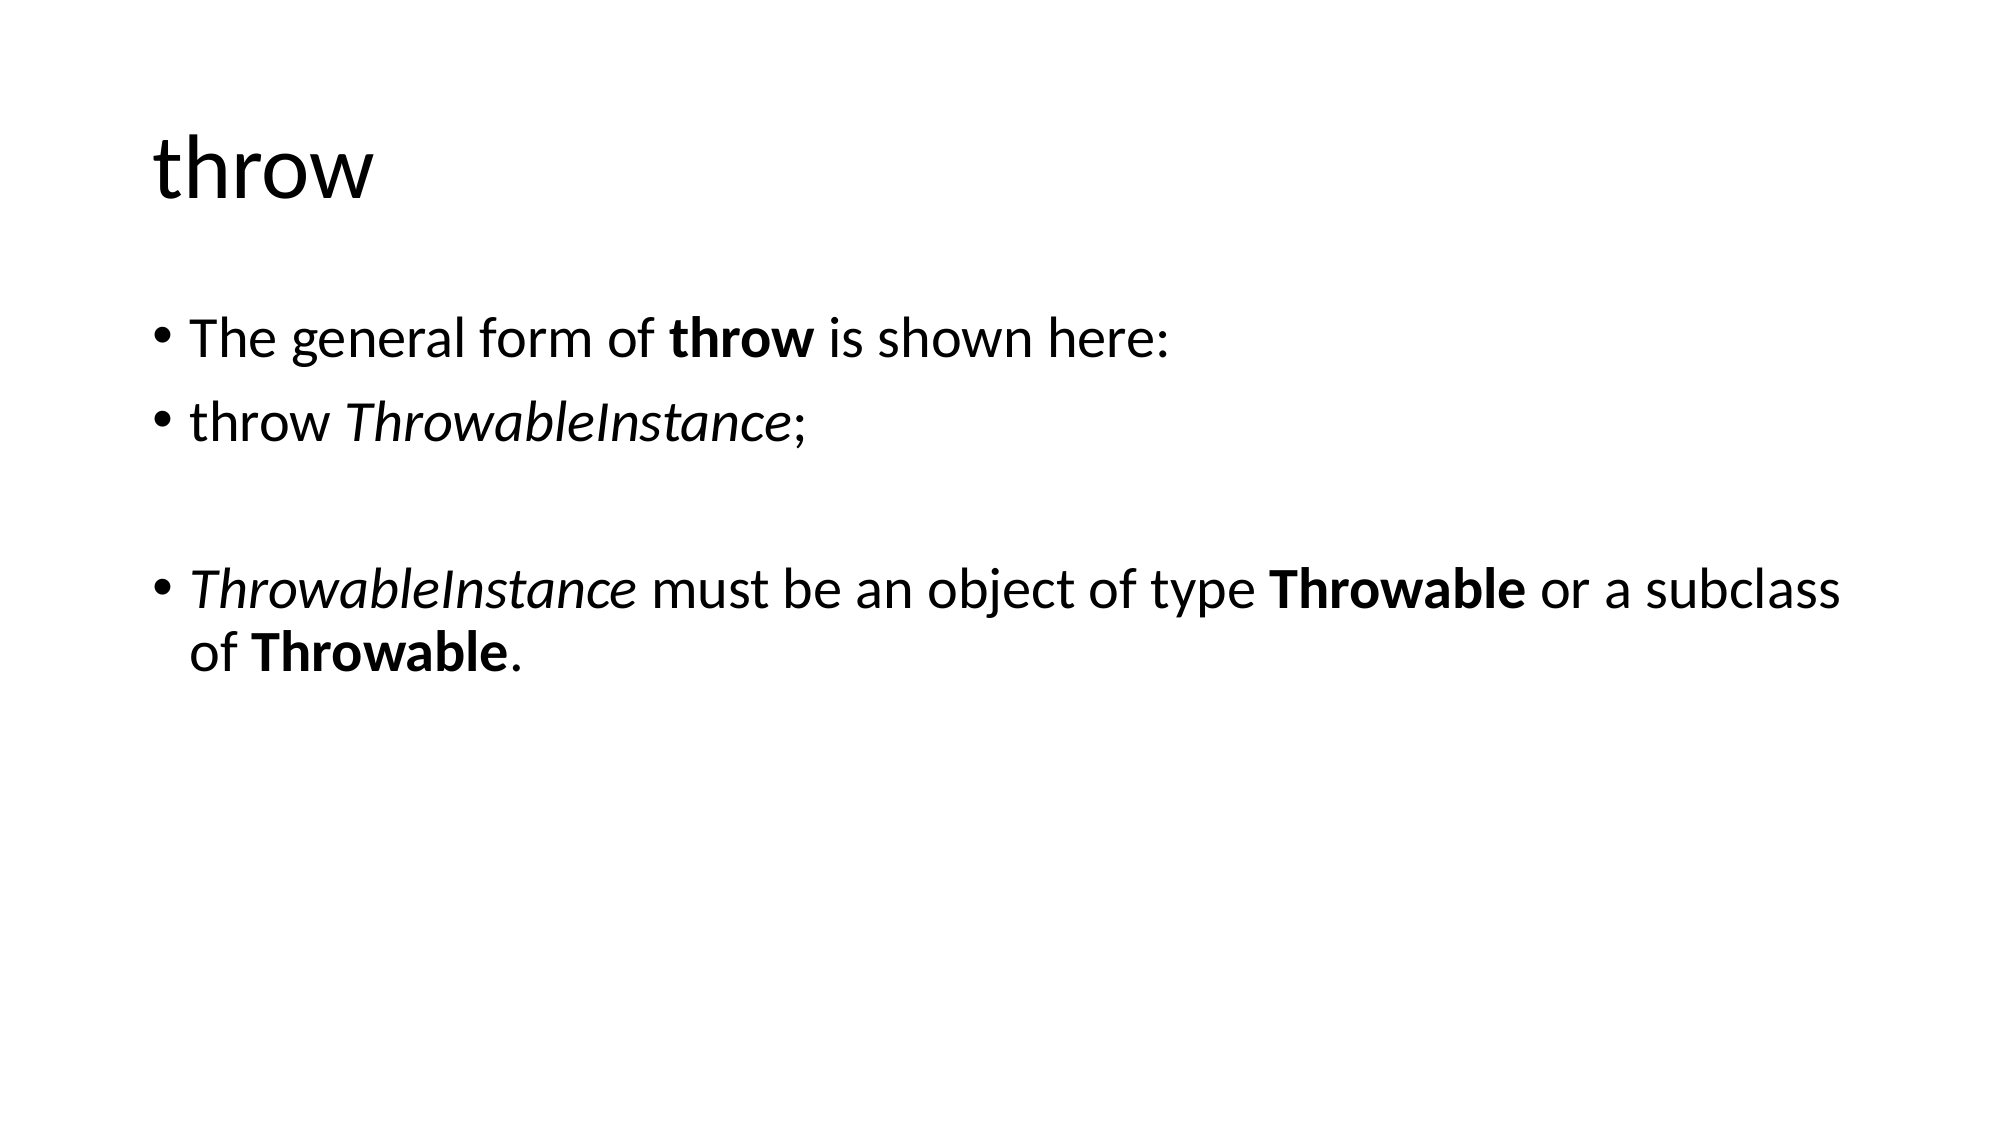

# throw
The general form of throw is shown here:
throw ThrowableInstance;

ThrowableInstance must be an object of type Throwable or a subclass of Throwable.